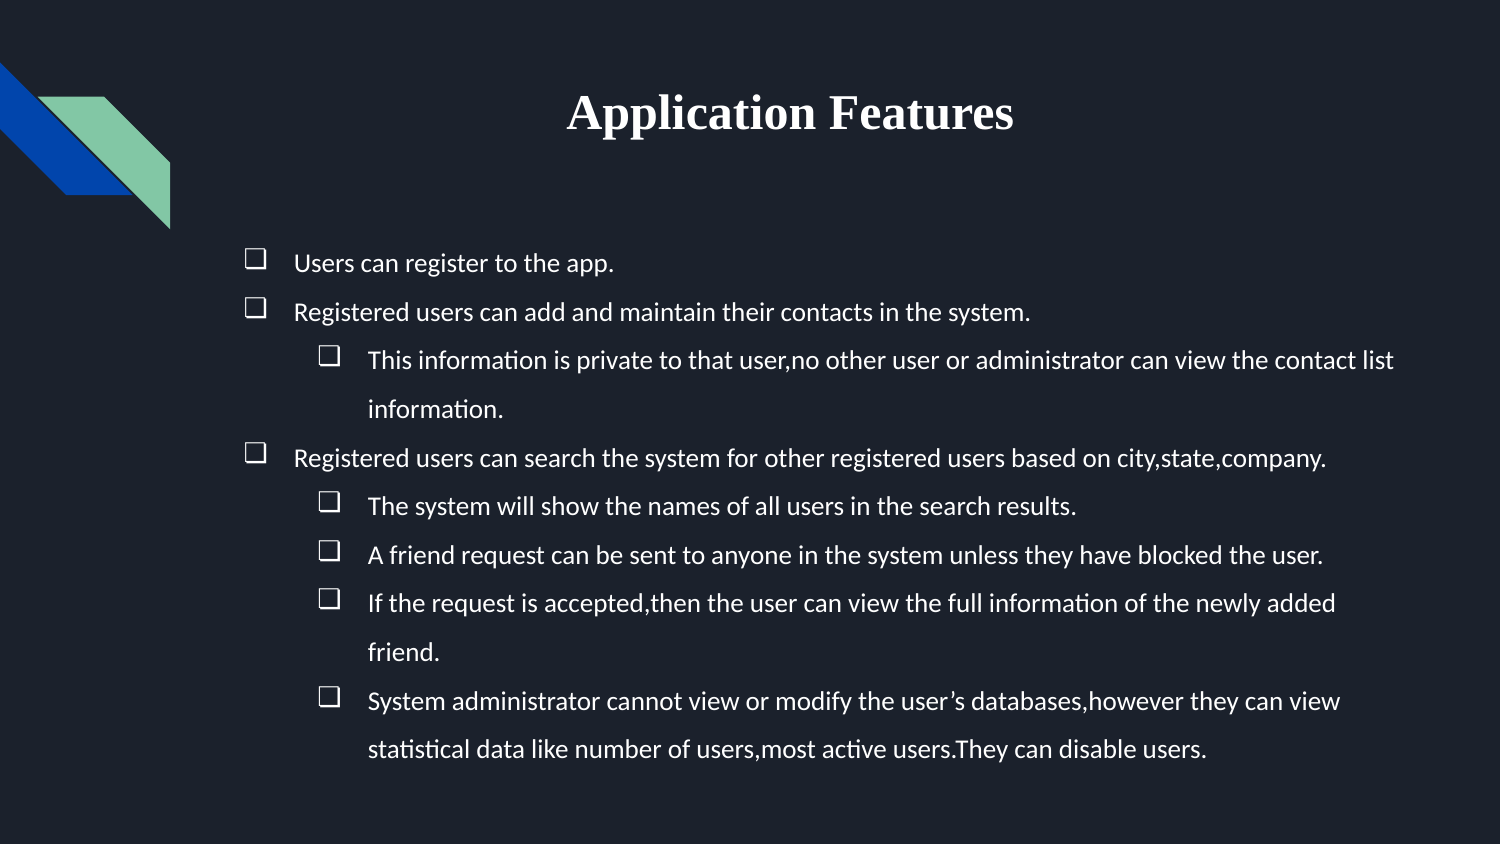

# Application Features
Users can register to the app.
Registered users can add and maintain their contacts in the system.
This information is private to that user,no other user or administrator can view the contact list information.
Registered users can search the system for other registered users based on city,state,company.
The system will show the names of all users in the search results.
A friend request can be sent to anyone in the system unless they have blocked the user.
If the request is accepted,then the user can view the full information of the newly added friend.
System administrator cannot view or modify the user’s databases,however they can view statistical data like number of users,most active users.They can disable users.